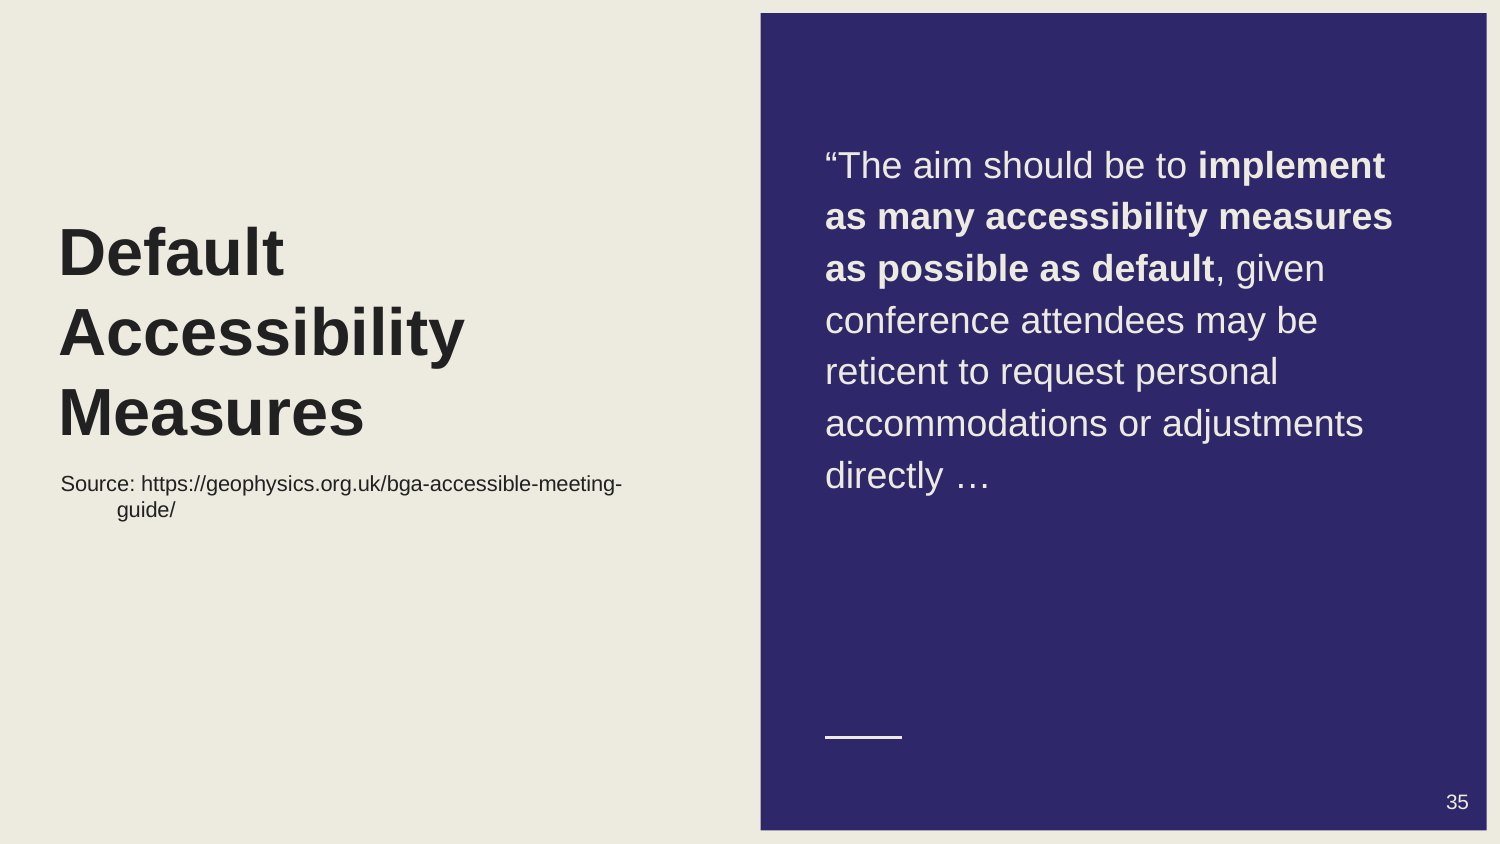

“The aim should be to implement as many accessibility measures as possible as default, given conference attendees may be reticent to request personal accommodations or adjustments directly …
# Default Accessibility Measures
Source: https://geophysics.org.uk/bga-accessible-meeting-guide/
35